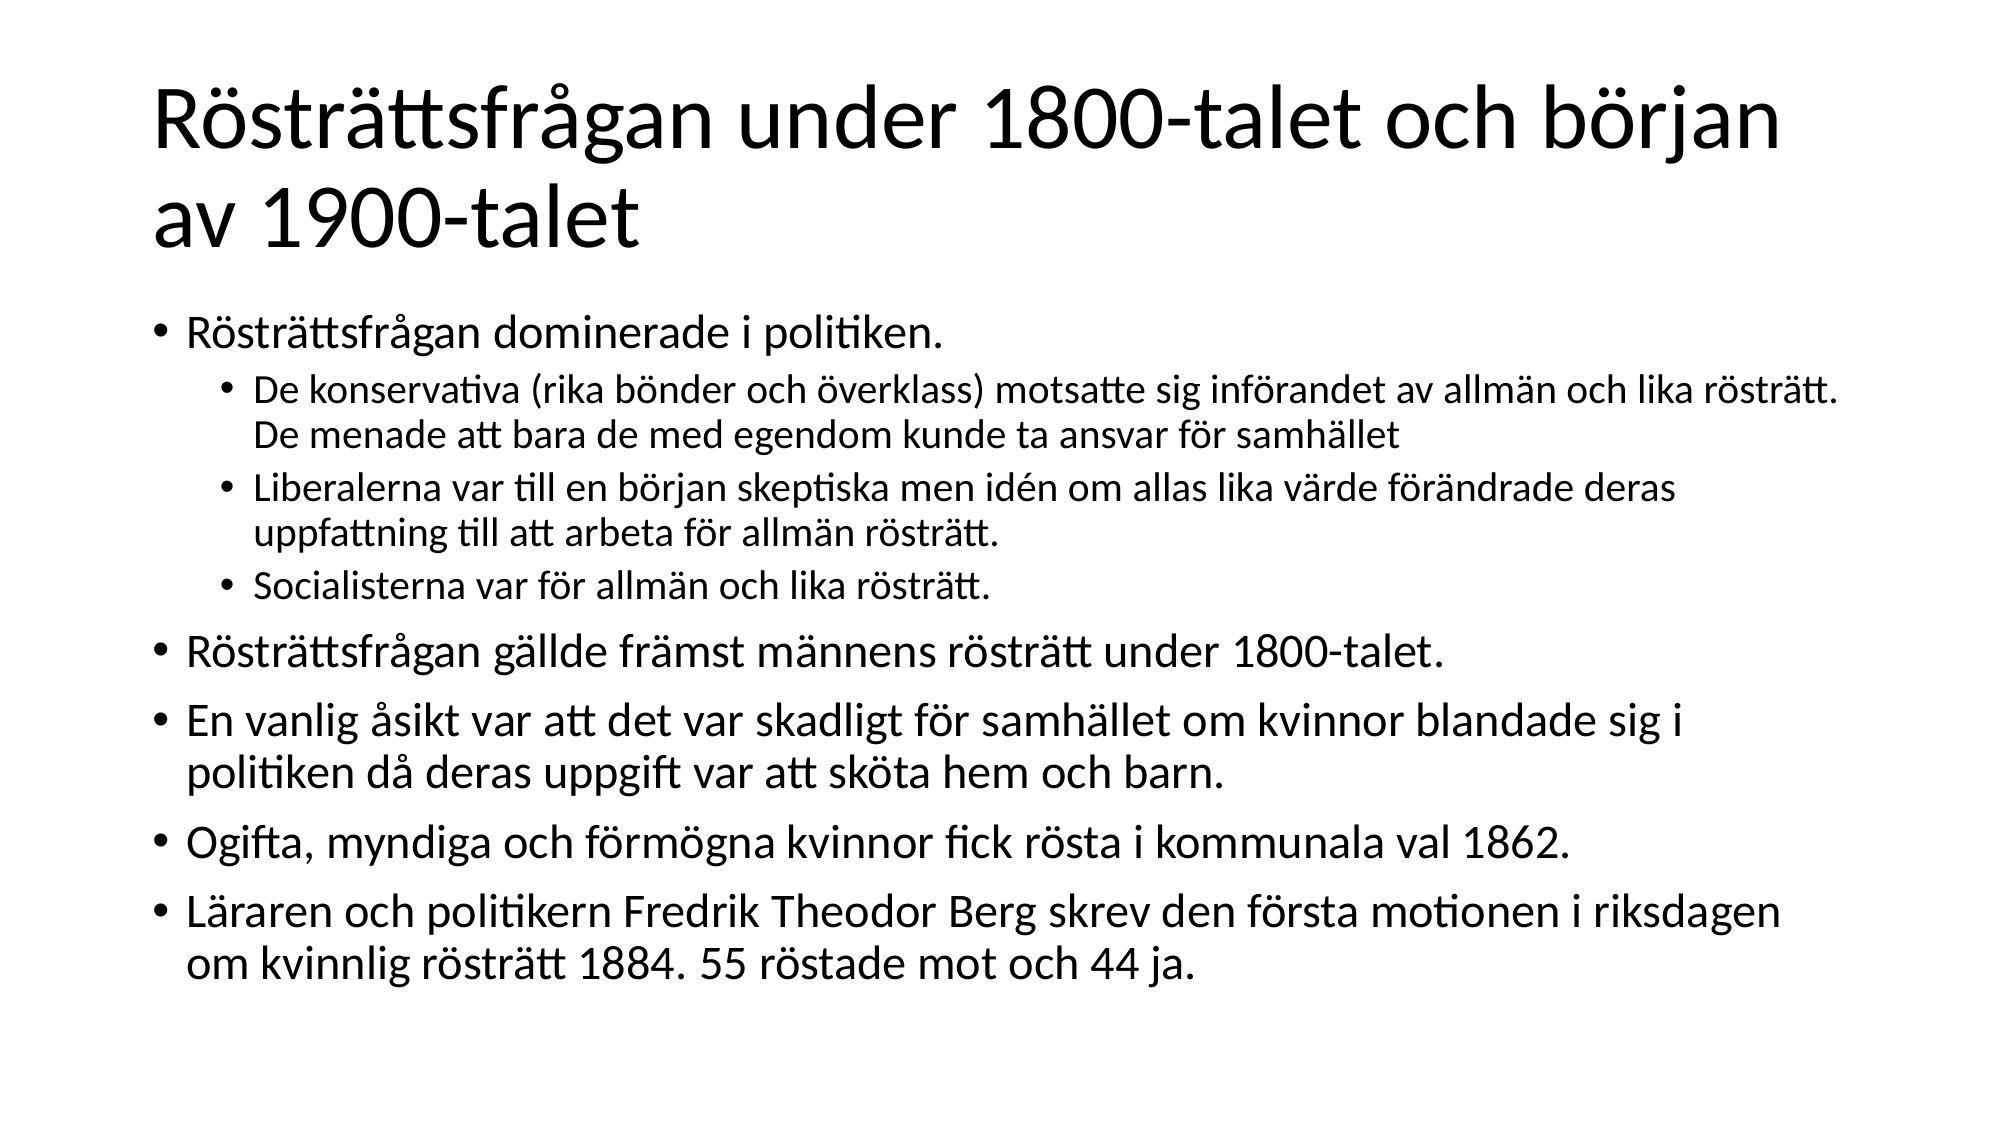

# Rösträttsfrågan under 1800-talet och början av 1900-talet
Rösträttsfrågan dominerade i politiken.
De konservativa (rika bönder och överklass) motsatte sig införandet av allmän och lika rösträtt. De menade att bara de med egendom kunde ta ansvar för samhället
Liberalerna var till en början skeptiska men idén om allas lika värde förändrade deras uppfattning till att arbeta för allmän rösträtt.
Socialisterna var för allmän och lika rösträtt.
Rösträttsfrågan gällde främst männens rösträtt under 1800-talet.
En vanlig åsikt var att det var skadligt för samhället om kvinnor blandade sig i politiken då deras uppgift var att sköta hem och barn.
Ogifta, myndiga och förmögna kvinnor fick rösta i kommunala val 1862.
Läraren och politikern Fredrik Theodor Berg skrev den första motionen i riksdagen om kvinnlig rösträtt 1884. 55 röstade mot och 44 ja.